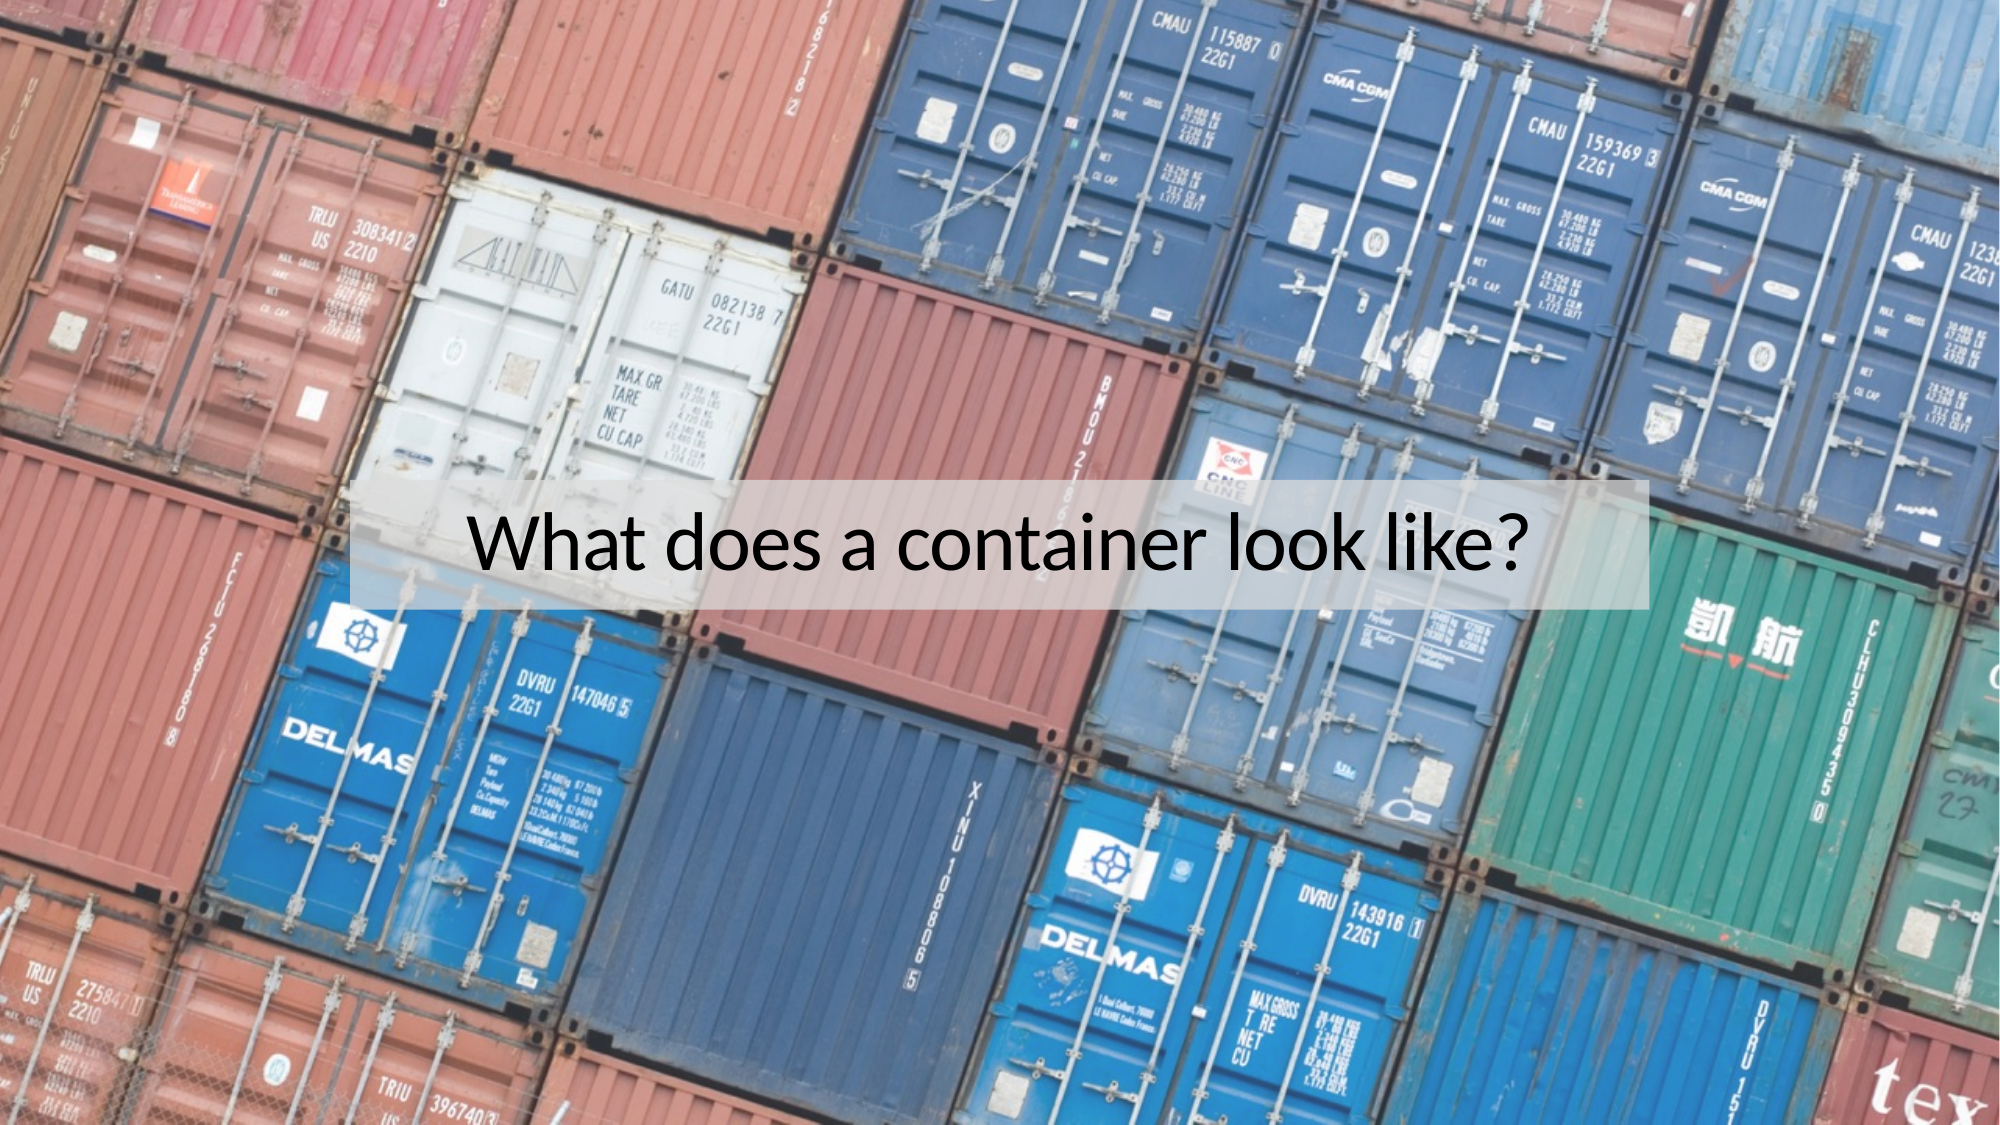

# What does a container look like?